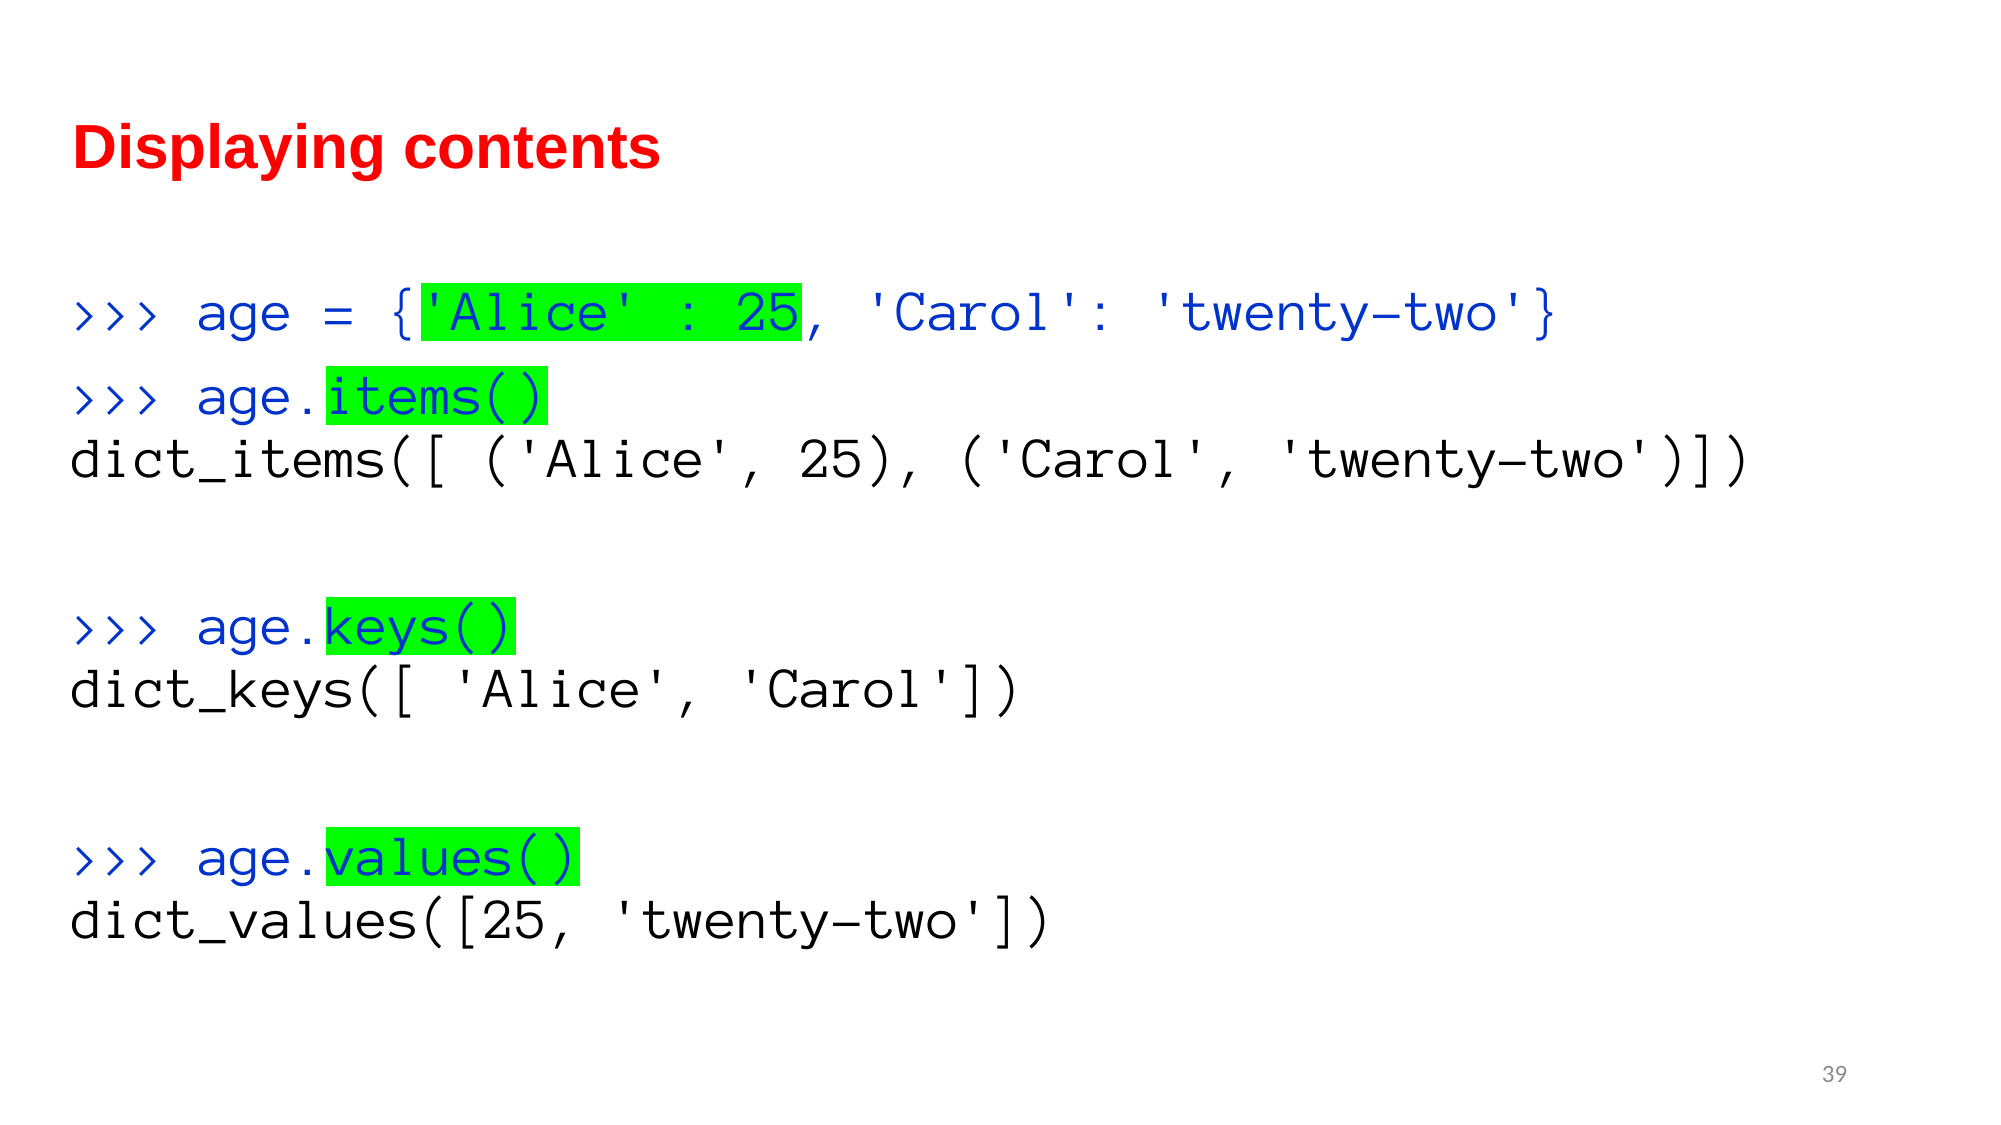

Displaying contents
>>> age = {'Alice' : 25, 'Carol': 'twenty-two'}
>>> age.items()
dict_items([ ('Alice', 25), ('Carol', 'twenty-two')])

>>> age.keys()
dict_keys([ 'Alice', 'Carol'])

>>> age.values()
dict_values([25, 'twenty-two'])
39